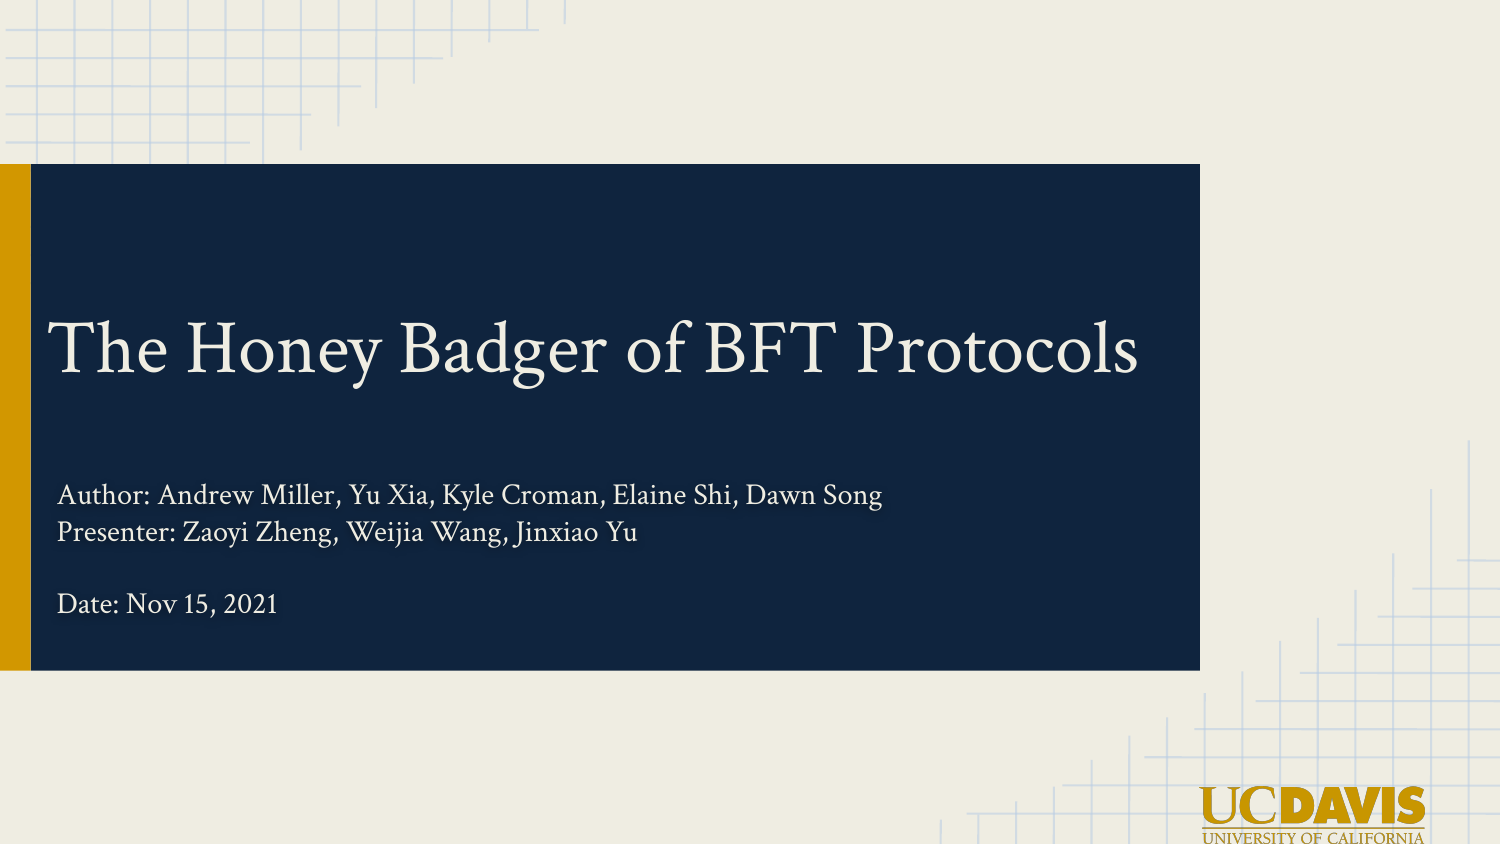

# The Honey Badger of BFT Protocols
Author: Andrew Miller, Yu Xia, Kyle Croman, Elaine Shi, Dawn Song
Presenter: Zaoyi Zheng, Weijia Wang, Jinxiao Yu

Date: Nov 15, 2021